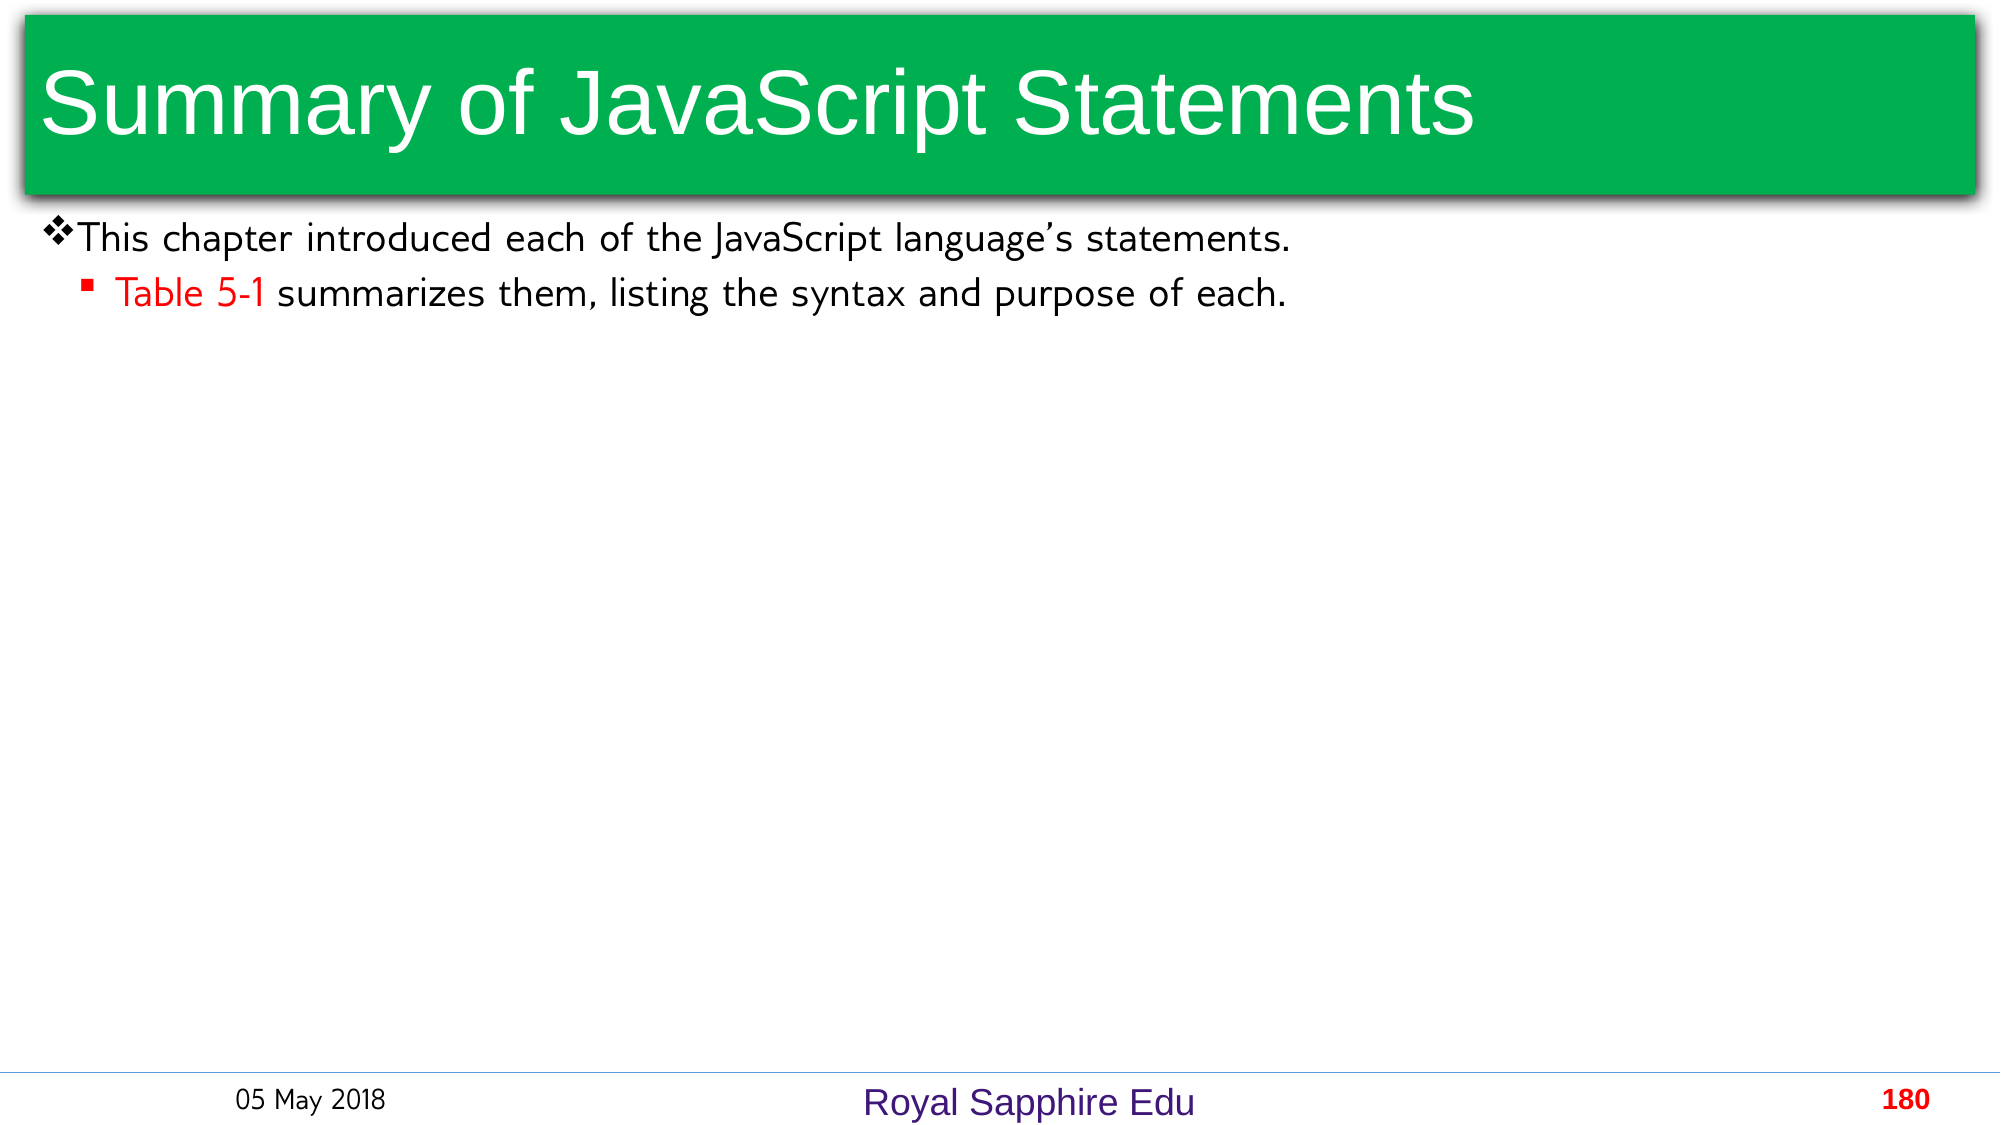

# Summary of JavaScript Statements
This chapter introduced each of the JavaScript language’s statements.
Table 5-1 summarizes them, listing the syntax and purpose of each.
05 May 2018
180